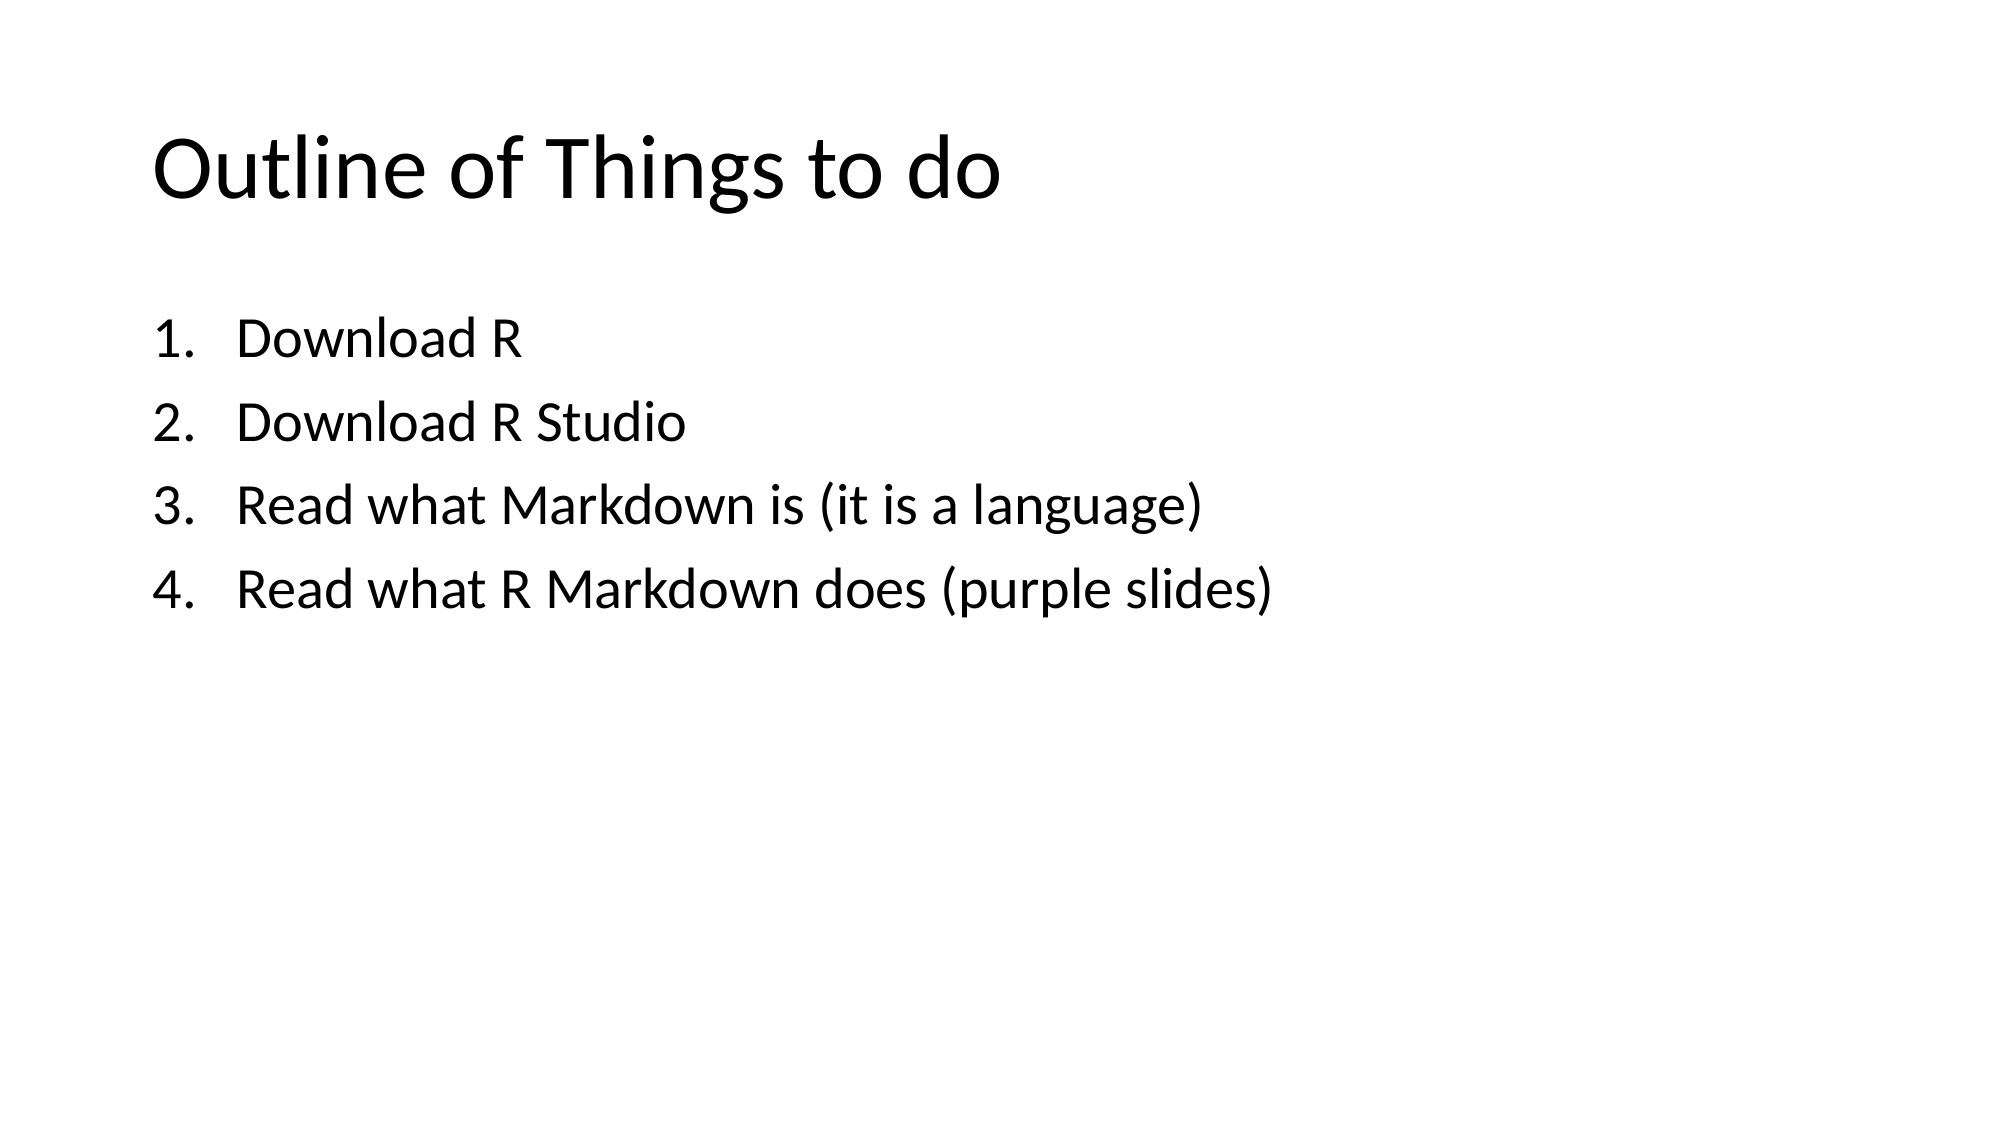

# Outline of Things to do
Download R
Download R Studio
Read what Markdown is (it is a language)
Read what R Markdown does (purple slides)